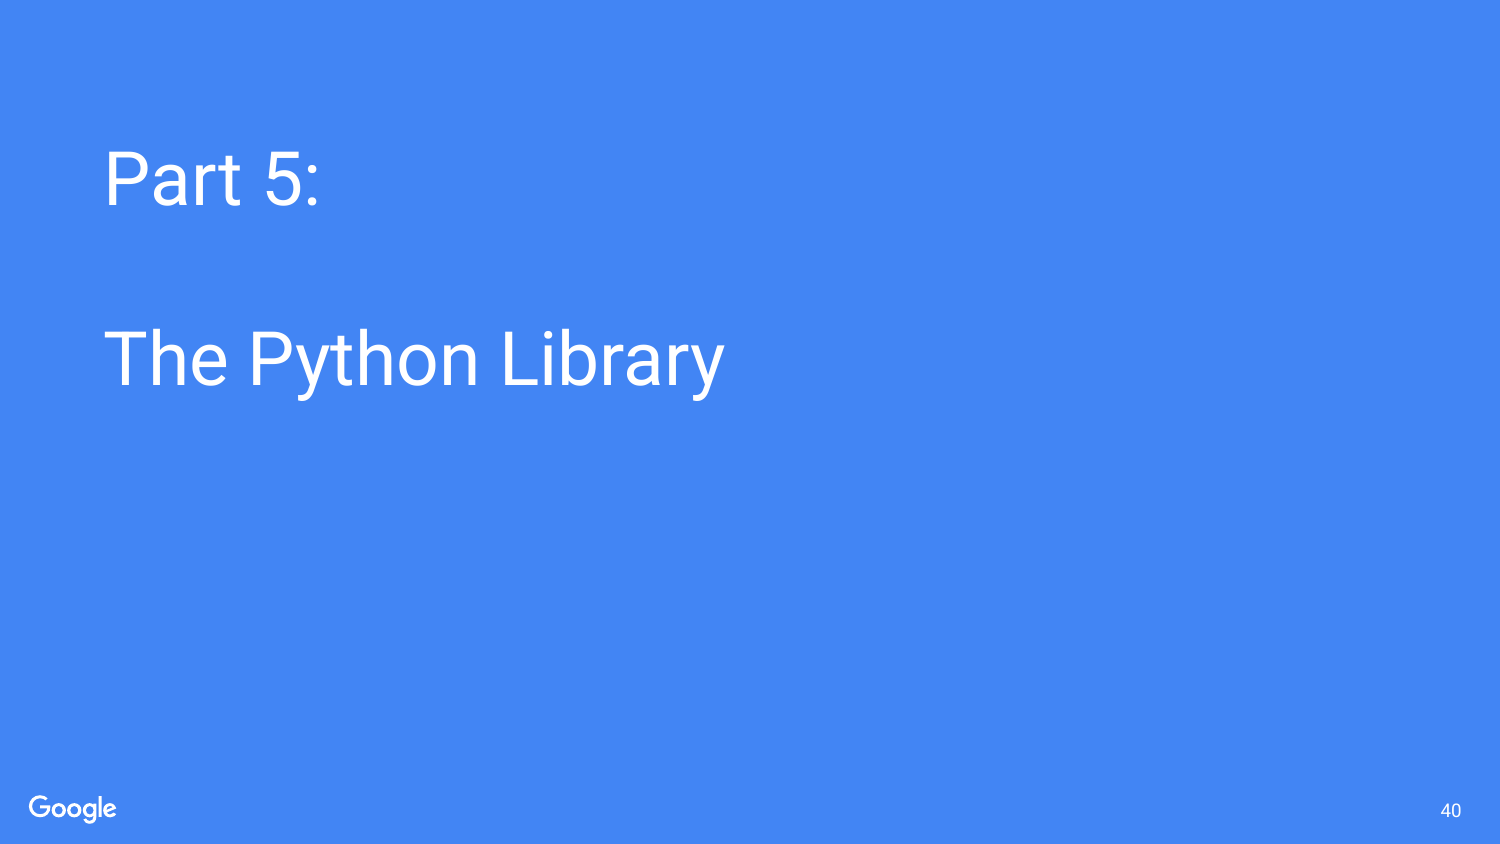

# Part 5:

The Python Library
40